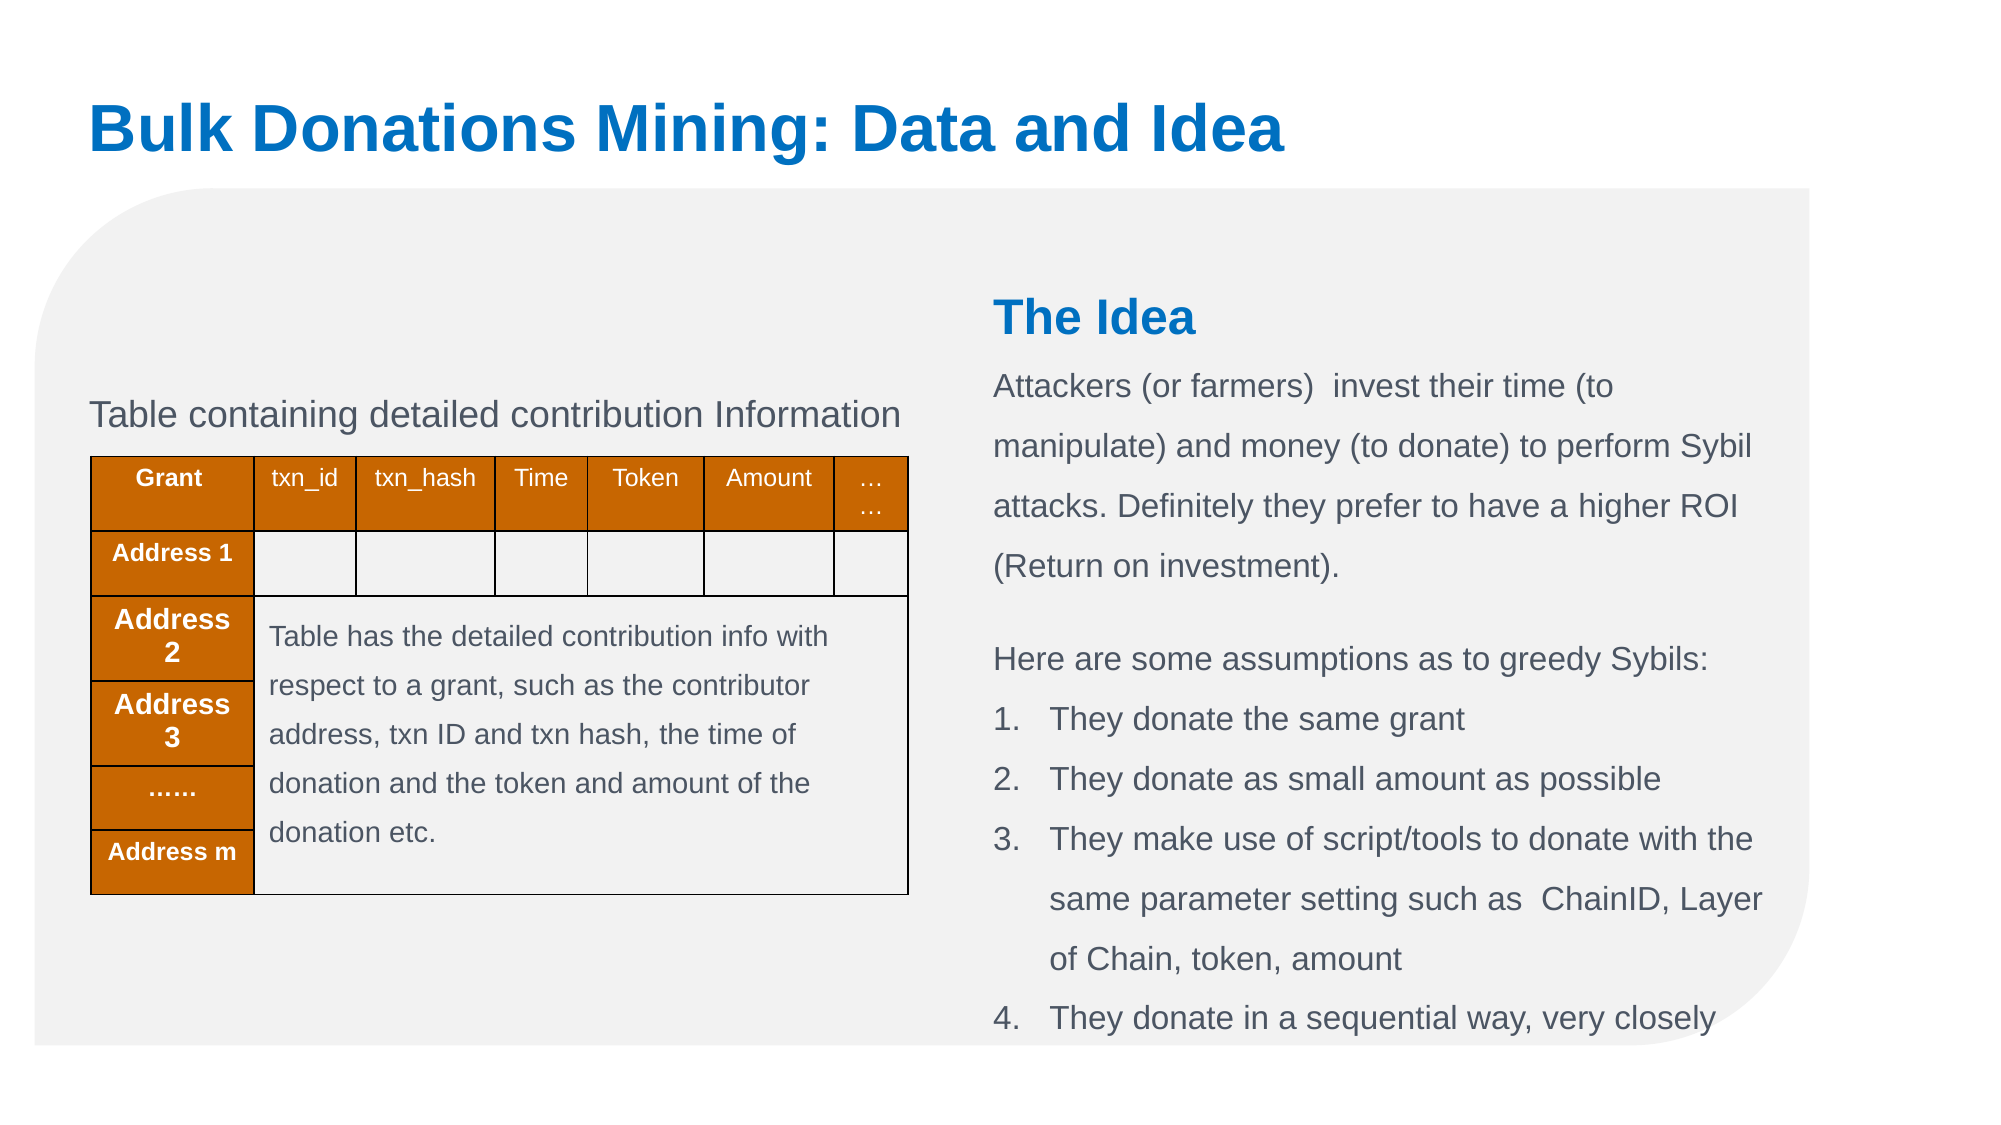

Bulk Donations Mining: Data and Idea

The Idea
Attackers (or farmers)  invest their time (to manipulate) and money (to donate) to perform Sybil attacks. Definitely they prefer to have a higher ROI (Return on investment).

Here are some assumptions as to greedy Sybils:
They donate the same grant
They donate as small amount as possible
They make use of script/tools to donate with the same parameter setting such as  ChainID, Layer of Chain, token, amount
They donate in a sequential way, very closely
Table containing detailed contribution Information
| Grant | txn\_id | txn\_hash | Time | Token | Amount | …… |
| --- | --- | --- | --- | --- | --- | --- |
| Address 1 |  |  |  |  |  |  |
| Address 2 | Table has the detailed contribution info with respect to a grant, such as the contributor address, txn ID and txn hash, the time of donation and the token and amount of the donation etc. |  |  |  |  |  |
| Address 3 |  |  |  |  |  |  |
| …… |  |  |  |  |  |  |
| Address m |  |  |  |  |  |  |